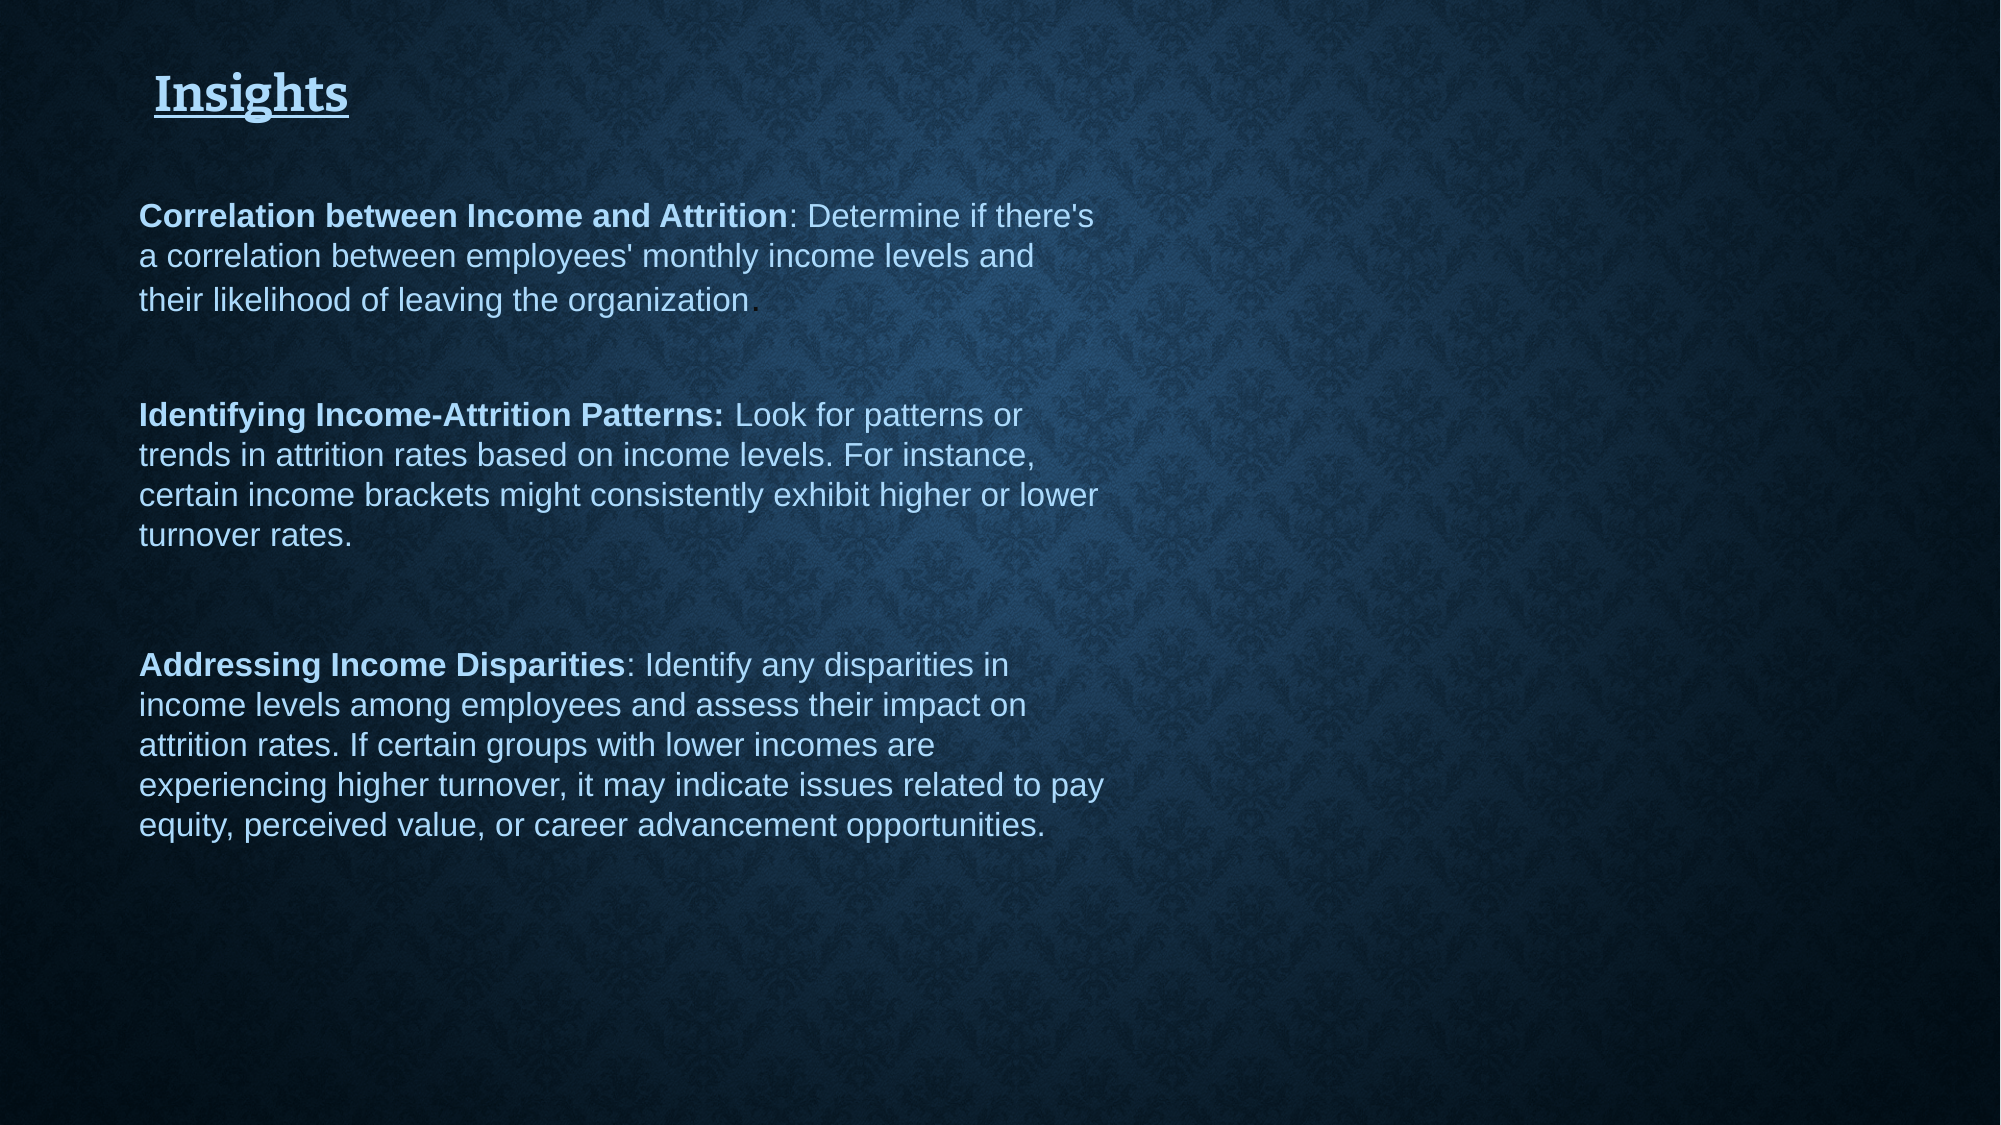

Insights
Correlation between Income and Attrition: Determine if there's a correlation between employees' monthly income levels and their likelihood of leaving the organization.
Identifying Income-Attrition Patterns: Look for patterns or trends in attrition rates based on income levels. For instance, certain income brackets might consistently exhibit higher or lower turnover rates.
Addressing Income Disparities: Identify any disparities in income levels among employees and assess their impact on attrition rates. If certain groups with lower incomes are experiencing higher turnover, it may indicate issues related to pay equity, perceived value, or career advancement opportunities.